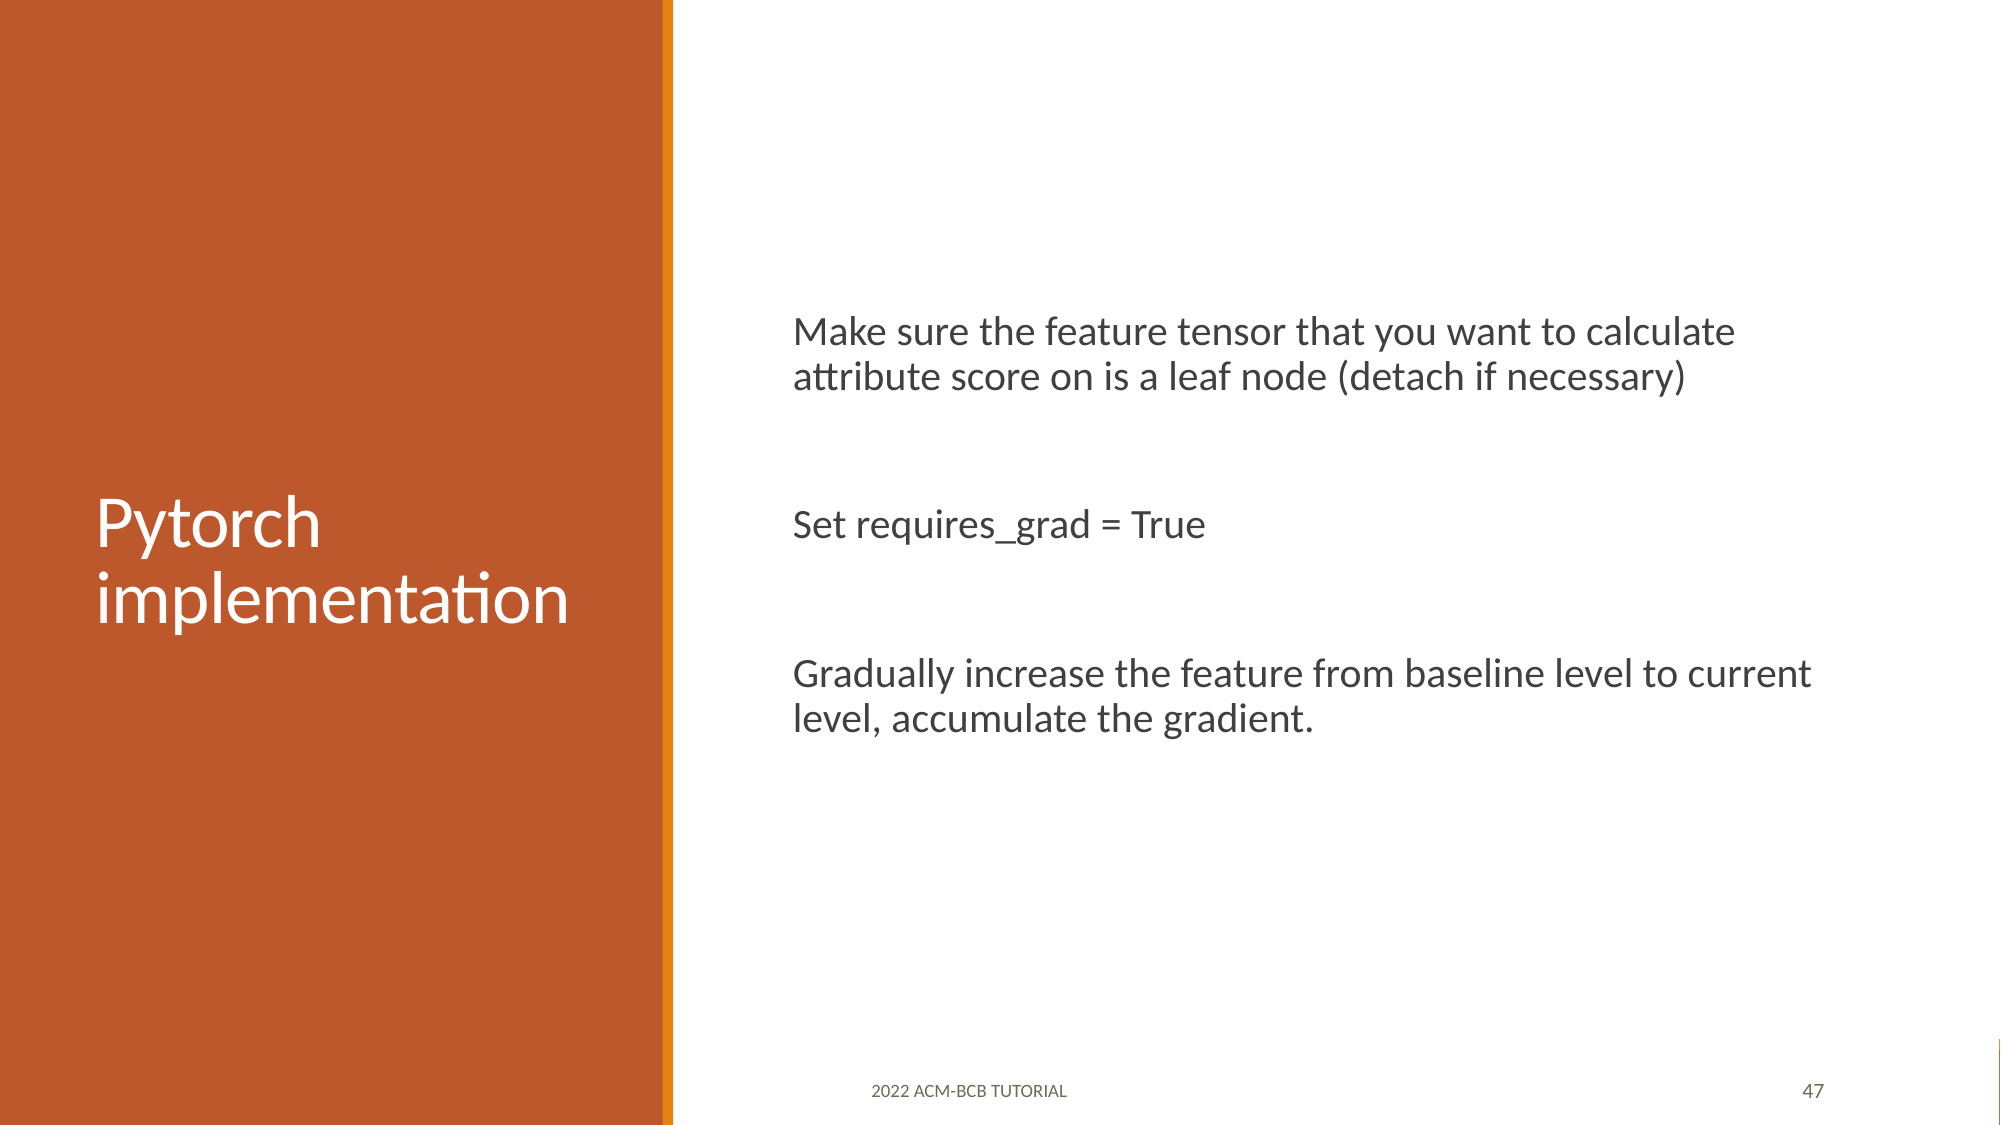

# Pytorch implementation
Make sure the feature tensor that you want to calculate attribute score on is a leaf node (detach if necessary)

Set requires_grad = True

Gradually increase the feature from baseline level to current level, accumulate the gradient.

2022 ACM-BCB Tutorial
47